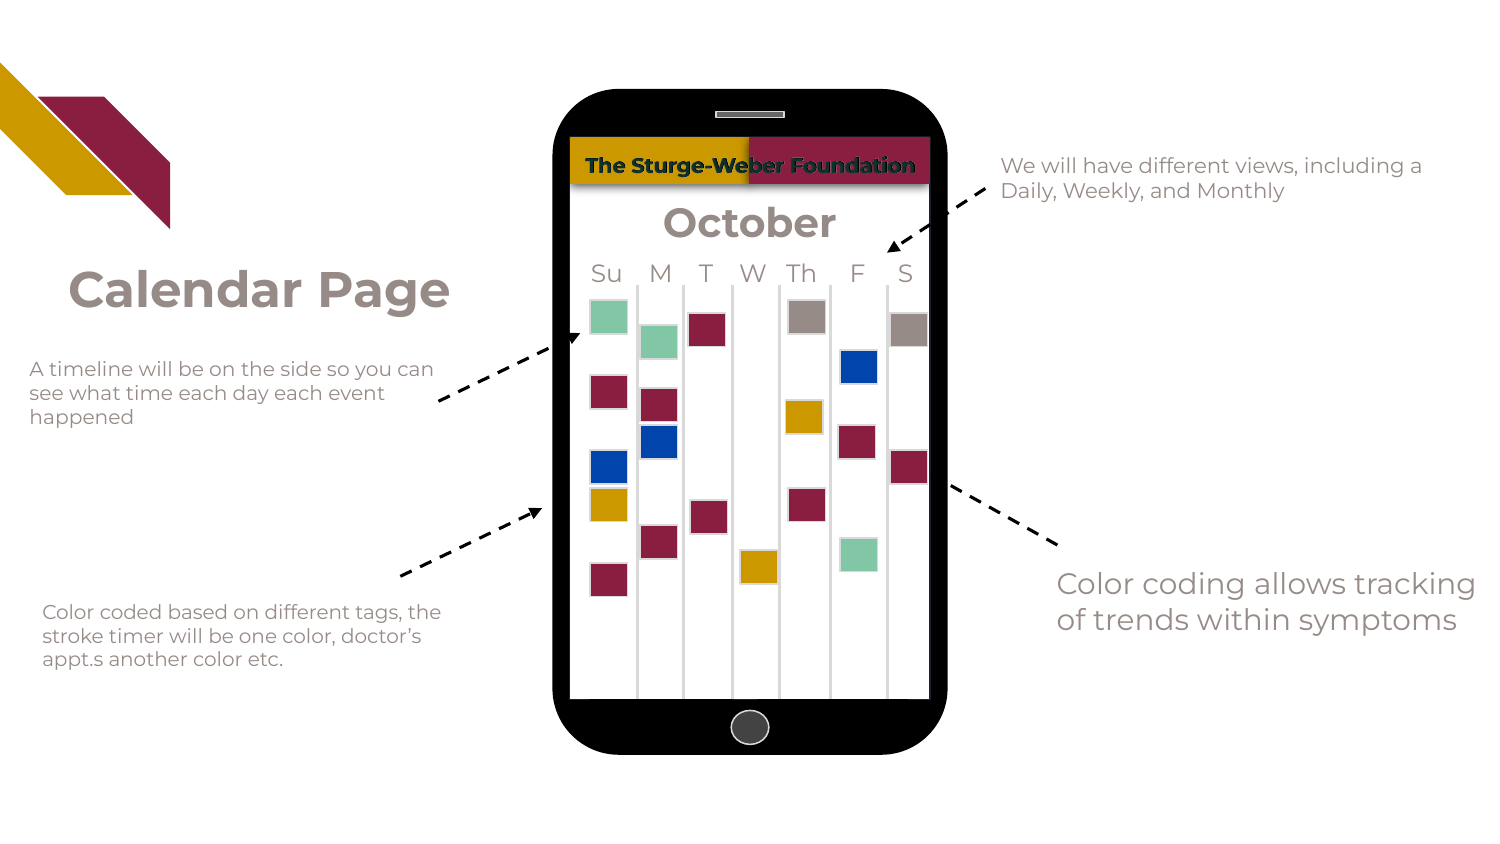

We will have different views, including a Daily, Weekly, and Monthly
The Sturge-Weber Foundation

October
# Calendar Page
        Su    M    T    W   Th     F     S

A timeline will be on the side so you can see what time each day each event happened

Color coding allows tracking of trends within symptoms

Color coded based on different tags, the stroke timer will be one color, doctor’s appt.s another color etc.